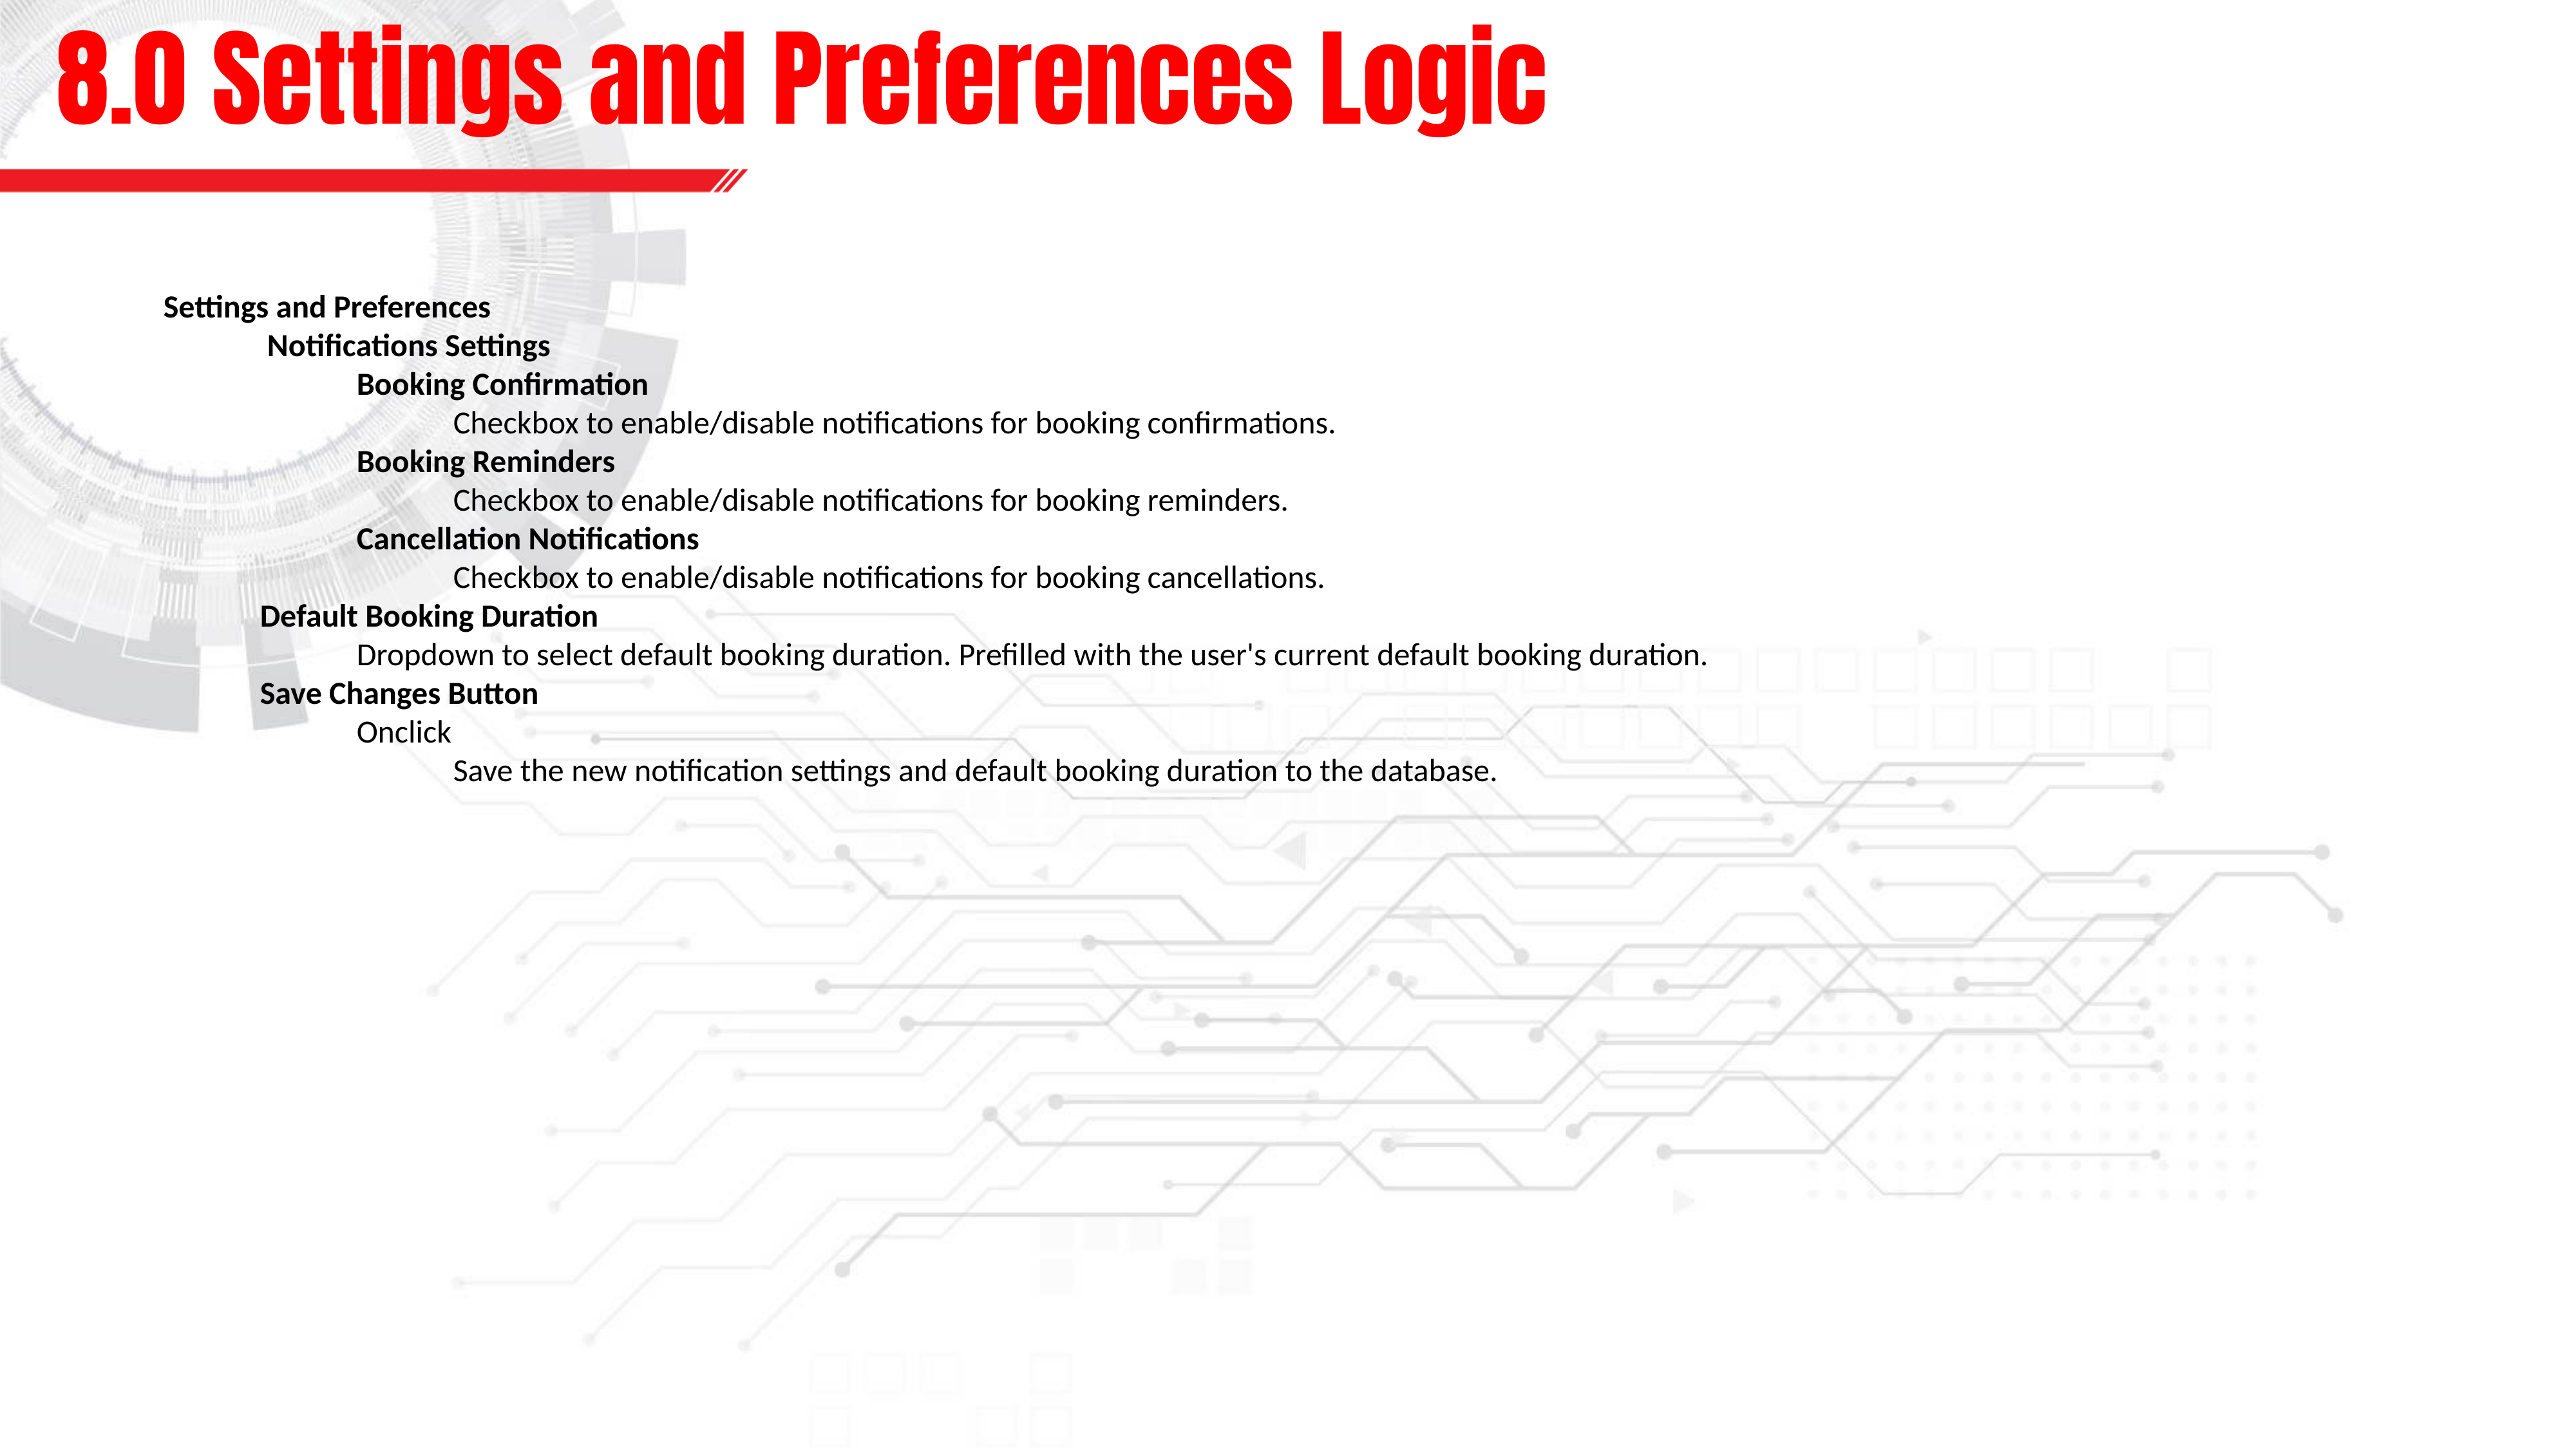

8.0 Settings and Preferences Logic
Settings and Preferences
	 Notifications Settings
		Booking Confirmation
			Checkbox to enable/disable notifications for booking confirmations.
		Booking Reminders
			Checkbox to enable/disable notifications for booking reminders.
		Cancellation Notifications
			Checkbox to enable/disable notifications for booking cancellations.
	Default Booking Duration
		Dropdown to select default booking duration. Prefilled with the user's current default booking duration.
	Save Changes Button
		Onclick
			Save the new notification settings and default booking duration to the database.